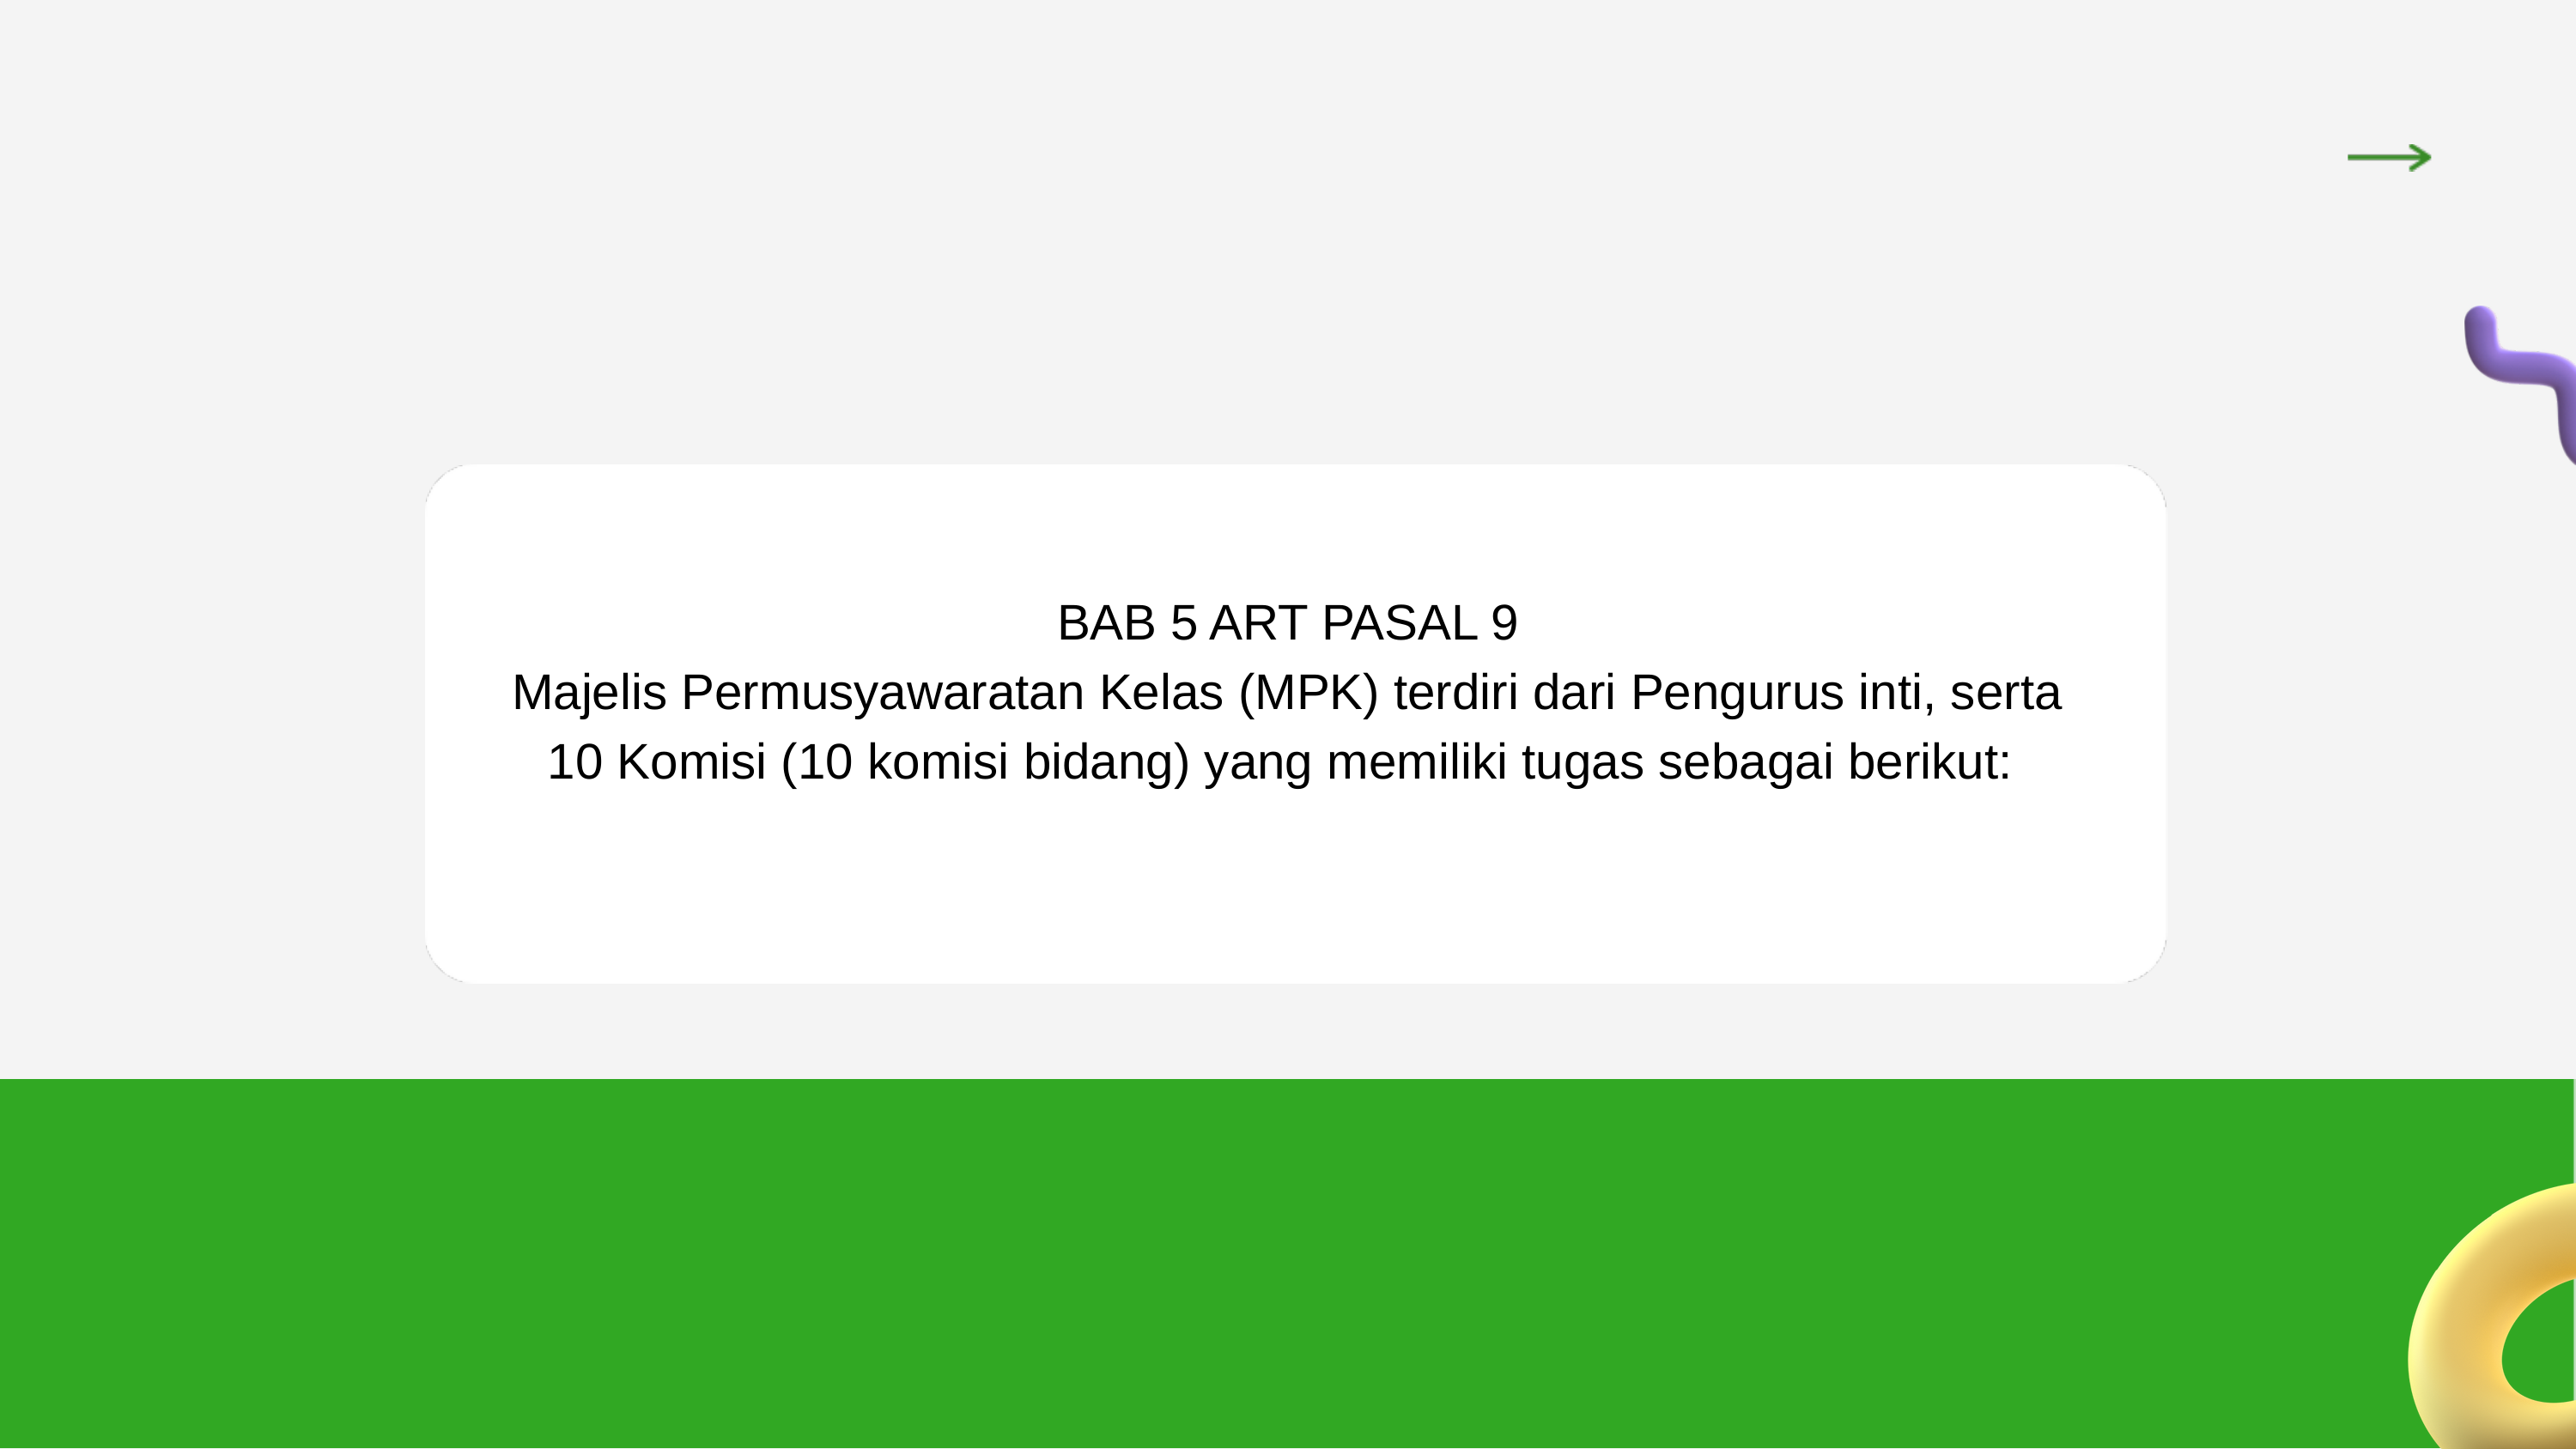

BAB 5 ART PASAL 9
Majelis Permusyawaratan Kelas (MPK) terdiri dari Pengurus inti, serta 10 Komisi (10 komisi bidang) yang memiliki tugas sebagai berikut: